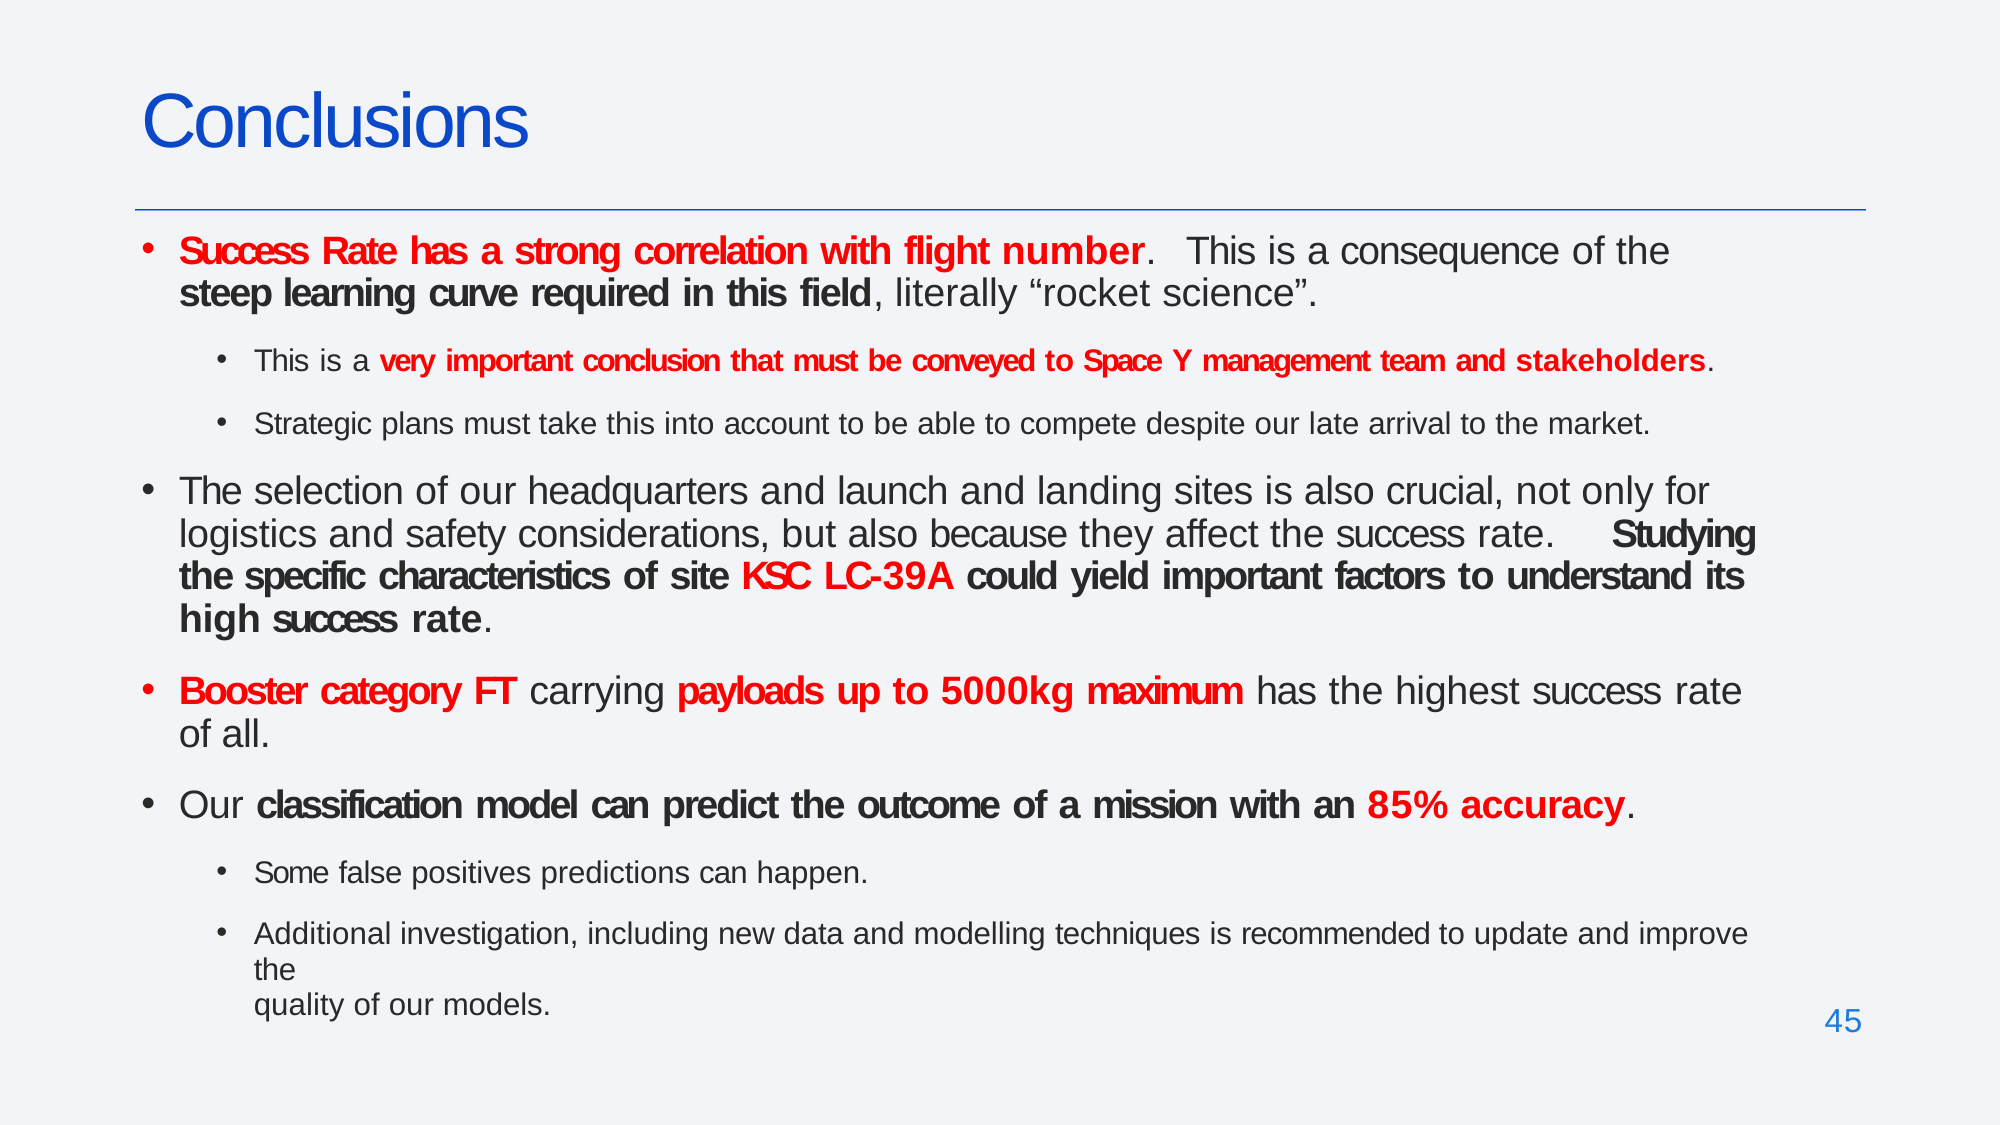

# Conclusions
Success Rate has a strong correlation with flight number.	This is a consequence of the steep learning curve required in this field, literally “rocket science”.
This is a very important conclusion that must be conveyed to Space Y management team and stakeholders.
Strategic plans must take this into account to be able to compete despite our late arrival to the market.
The selection of our headquarters and launch and landing sites is also crucial, not only for logistics and safety considerations, but also because they affect the success rate.	Studying the specific characteristics of site KSC LC-39A could yield important factors to understand its high success rate.
Booster category FT carrying payloads up to 5000kg maximum has the highest success rate of all.
Our classification model can predict the outcome of a mission with an 85% accuracy.
Some false positives predictions can happen.
Additional investigation, including new data and modelling techniques is recommended to update and improve the
quality of our models.
45